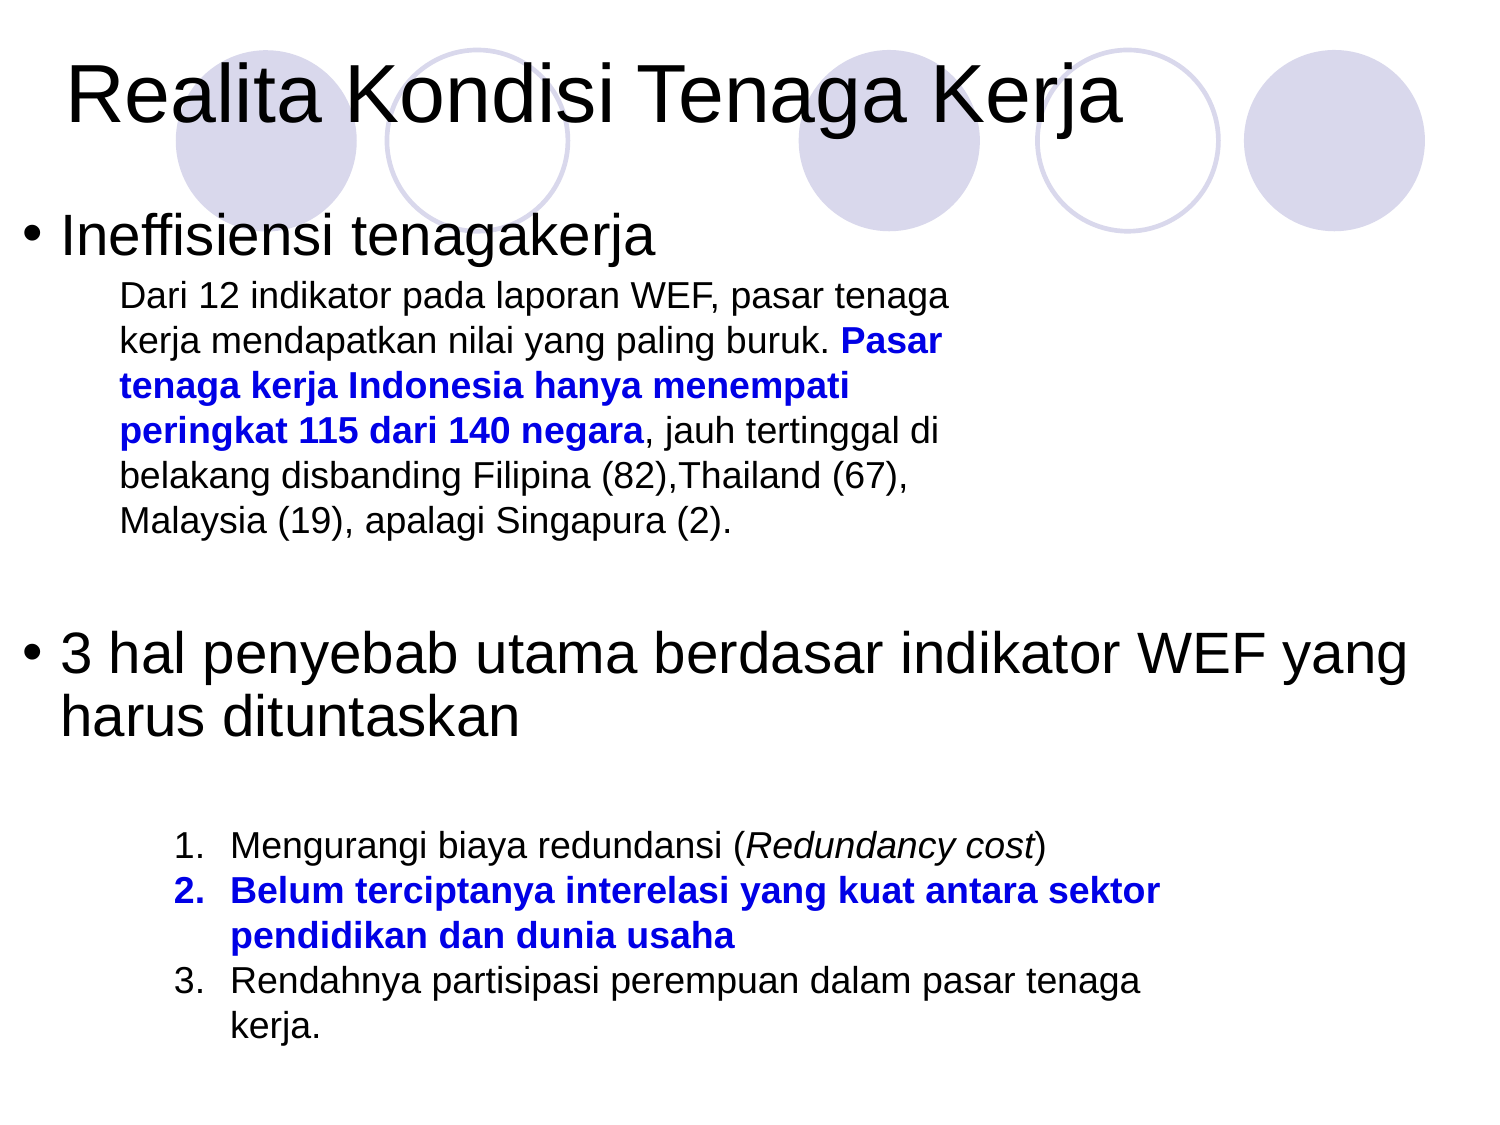

Realita Kondisi Tenaga Kerja
Ineffisiensi tenagakerja

3 hal penyebab utama berdasar indikator WEF yang harus dituntaskan
Dari 12 indikator pada laporan WEF, pasar tenaga kerja mendapatkan nilai yang paling buruk. Pasar tenaga kerja Indonesia hanya menempati peringkat 115 dari 140 negara, jauh tertinggal di belakang disbanding Filipina (82),Thailand (67), Malaysia (19), apalagi Singapura (2).

Mengurangi biaya redundansi (Redundancy cost)
Belum terciptanya interelasi yang kuat antara sektor pendidikan dan dunia usaha
Rendahnya partisipasi perempuan dalam pasar tenaga kerja.